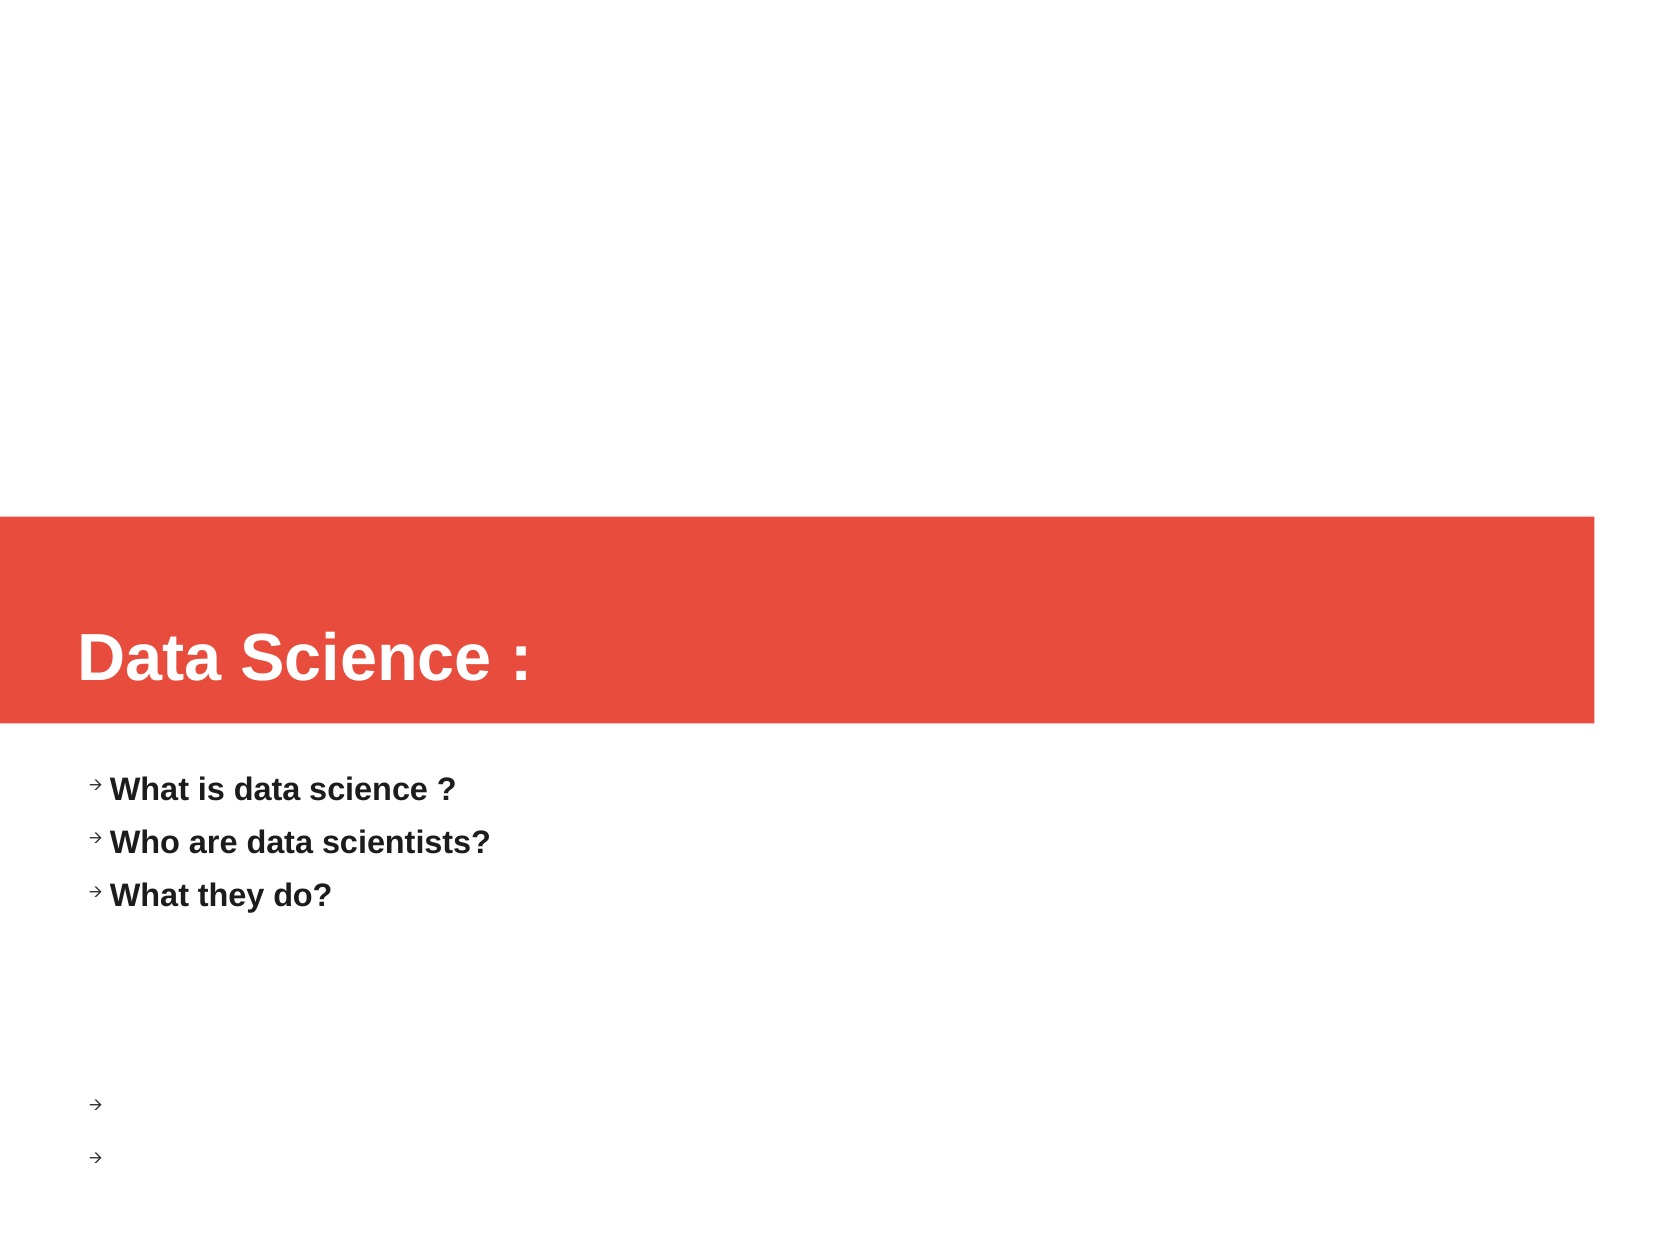

Data Science :
What is data science ?
Who are data scientists?
What they do?